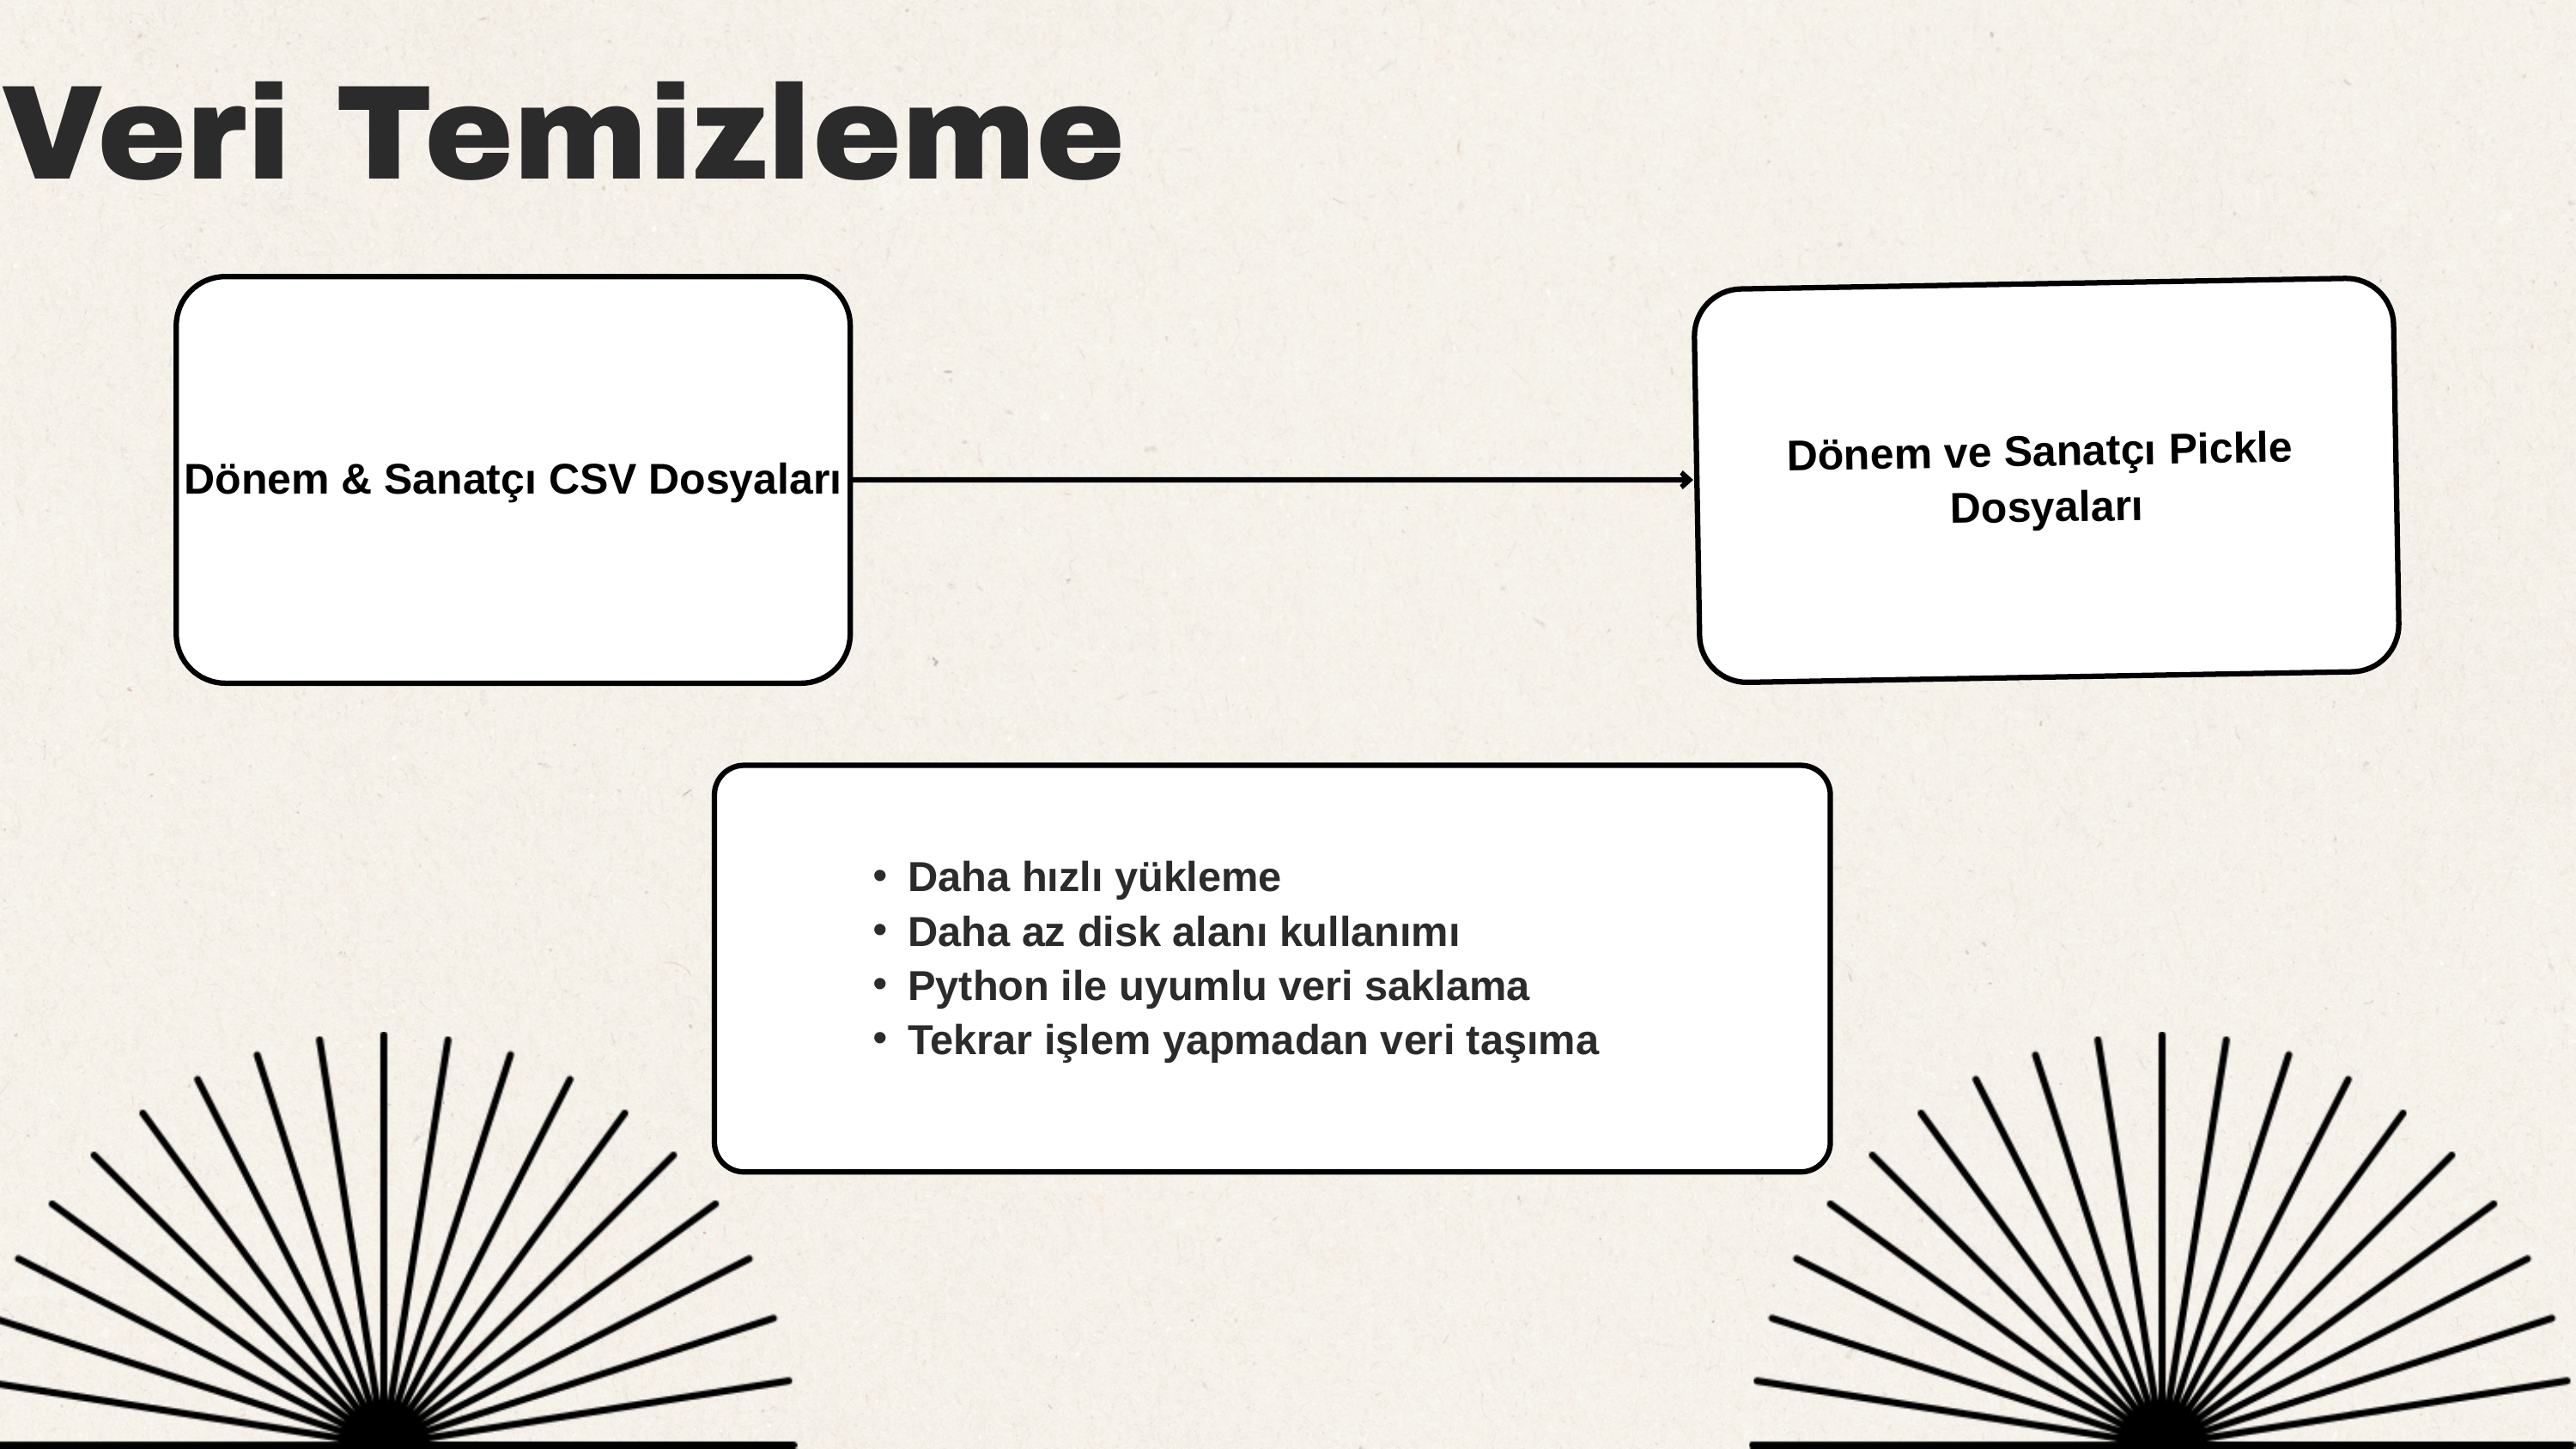

Veri Temizleme

Dönem & Sanatçı CSV Dosyaları

Dönem ve Sanatçı Pickle
Dosyaları

Daha hızlı yükleme
Daha az disk alanı kullanımı
Python ile uyumlu veri saklama
Tekrar işlem yapmadan veri taşıma